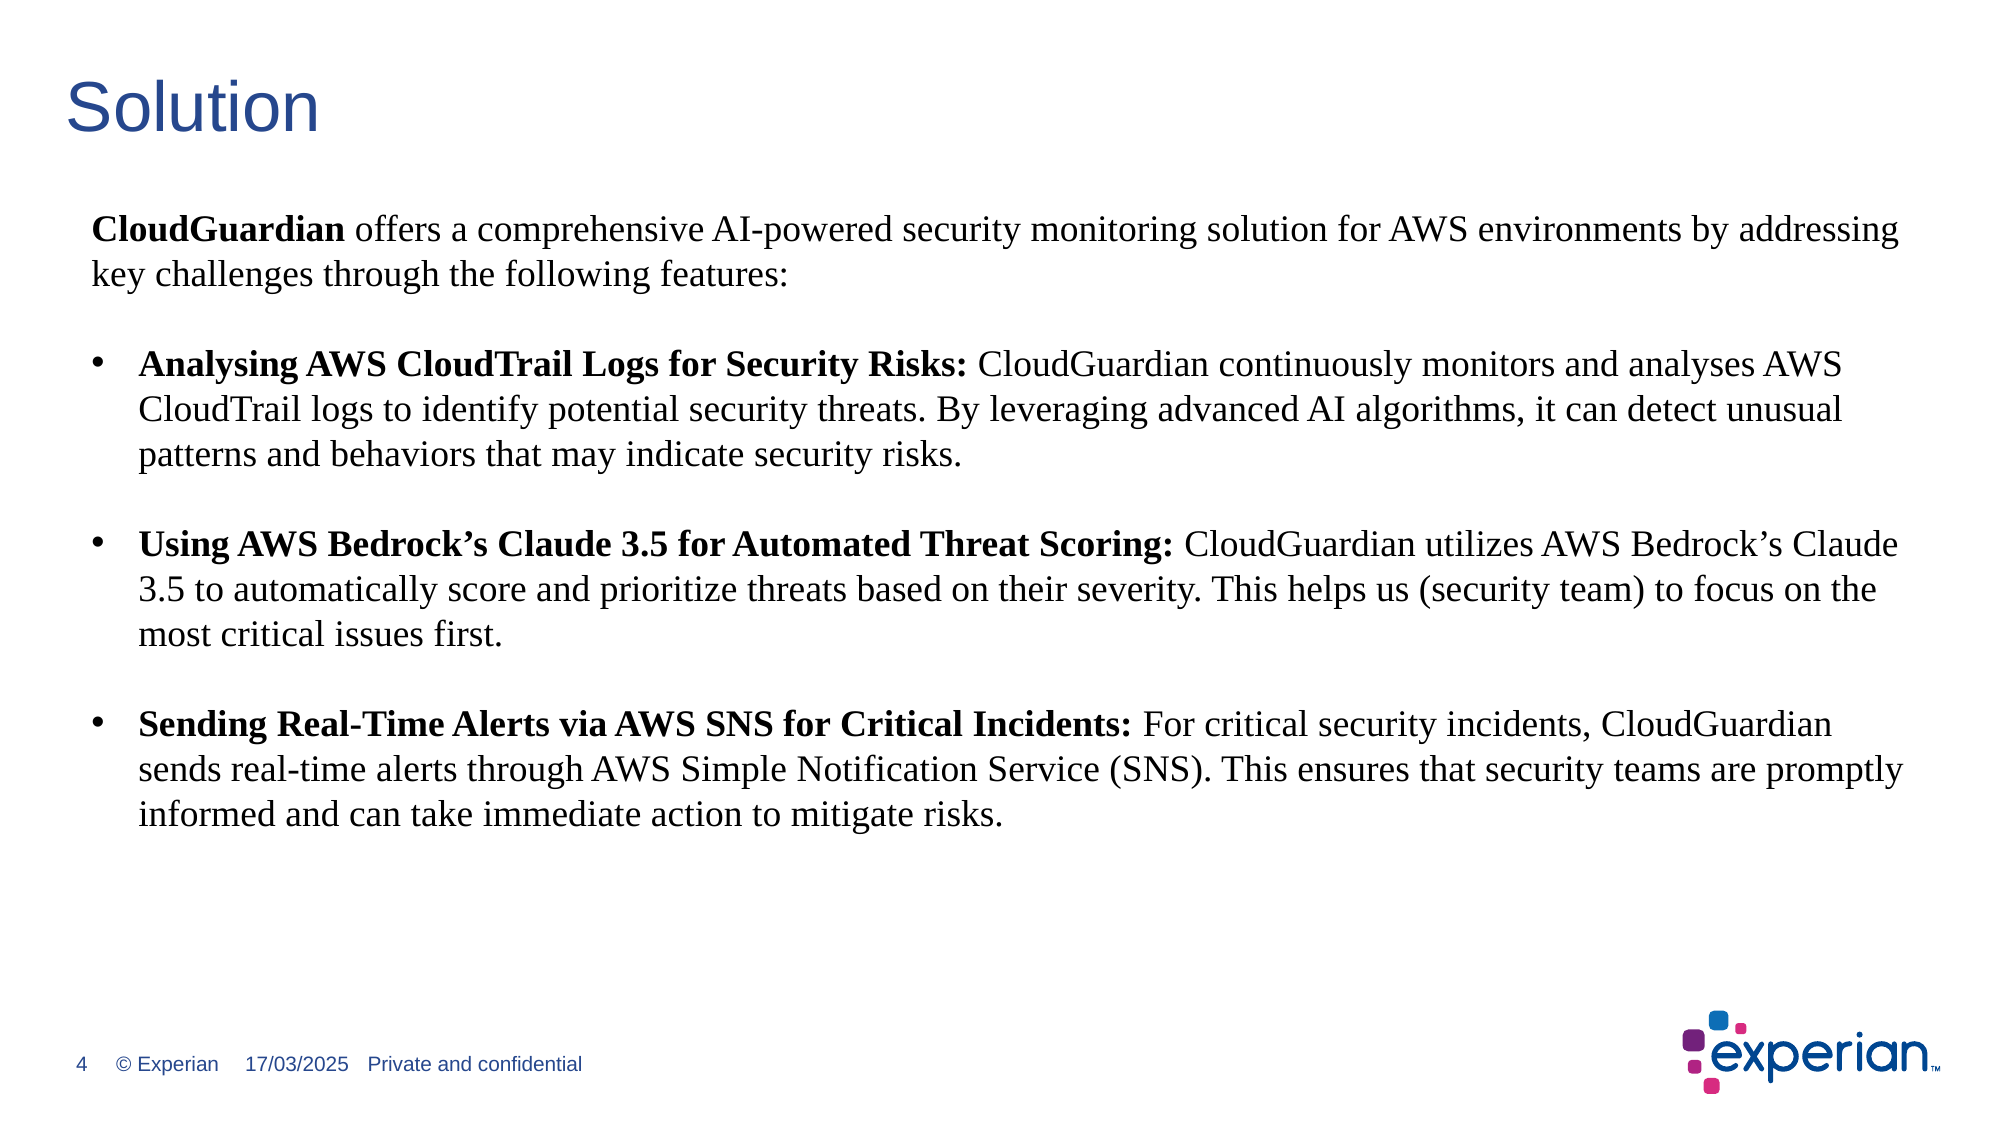

# Solution
CloudGuardian offers a comprehensive AI-powered security monitoring solution for AWS environments by addressing key challenges through the following features:

Analysing AWS CloudTrail Logs for Security Risks: CloudGuardian continuously monitors and analyses AWS CloudTrail logs to identify potential security threats. By leveraging advanced AI algorithms, it can detect unusual patterns and behaviors that may indicate security risks.

Using AWS Bedrock’s Claude 3.5 for Automated Threat Scoring: CloudGuardian utilizes AWS Bedrock’s Claude 3.5 to automatically score and prioritize threats based on their severity. This helps us (security team) to focus on the most critical issues first.

Sending Real-Time Alerts via AWS SNS for Critical Incidents: For critical security incidents, CloudGuardian sends real-time alerts through AWS Simple Notification Service (SNS). This ensures that security teams are promptly informed and can take immediate action to mitigate risks.
17/03/2025
Private and confidential